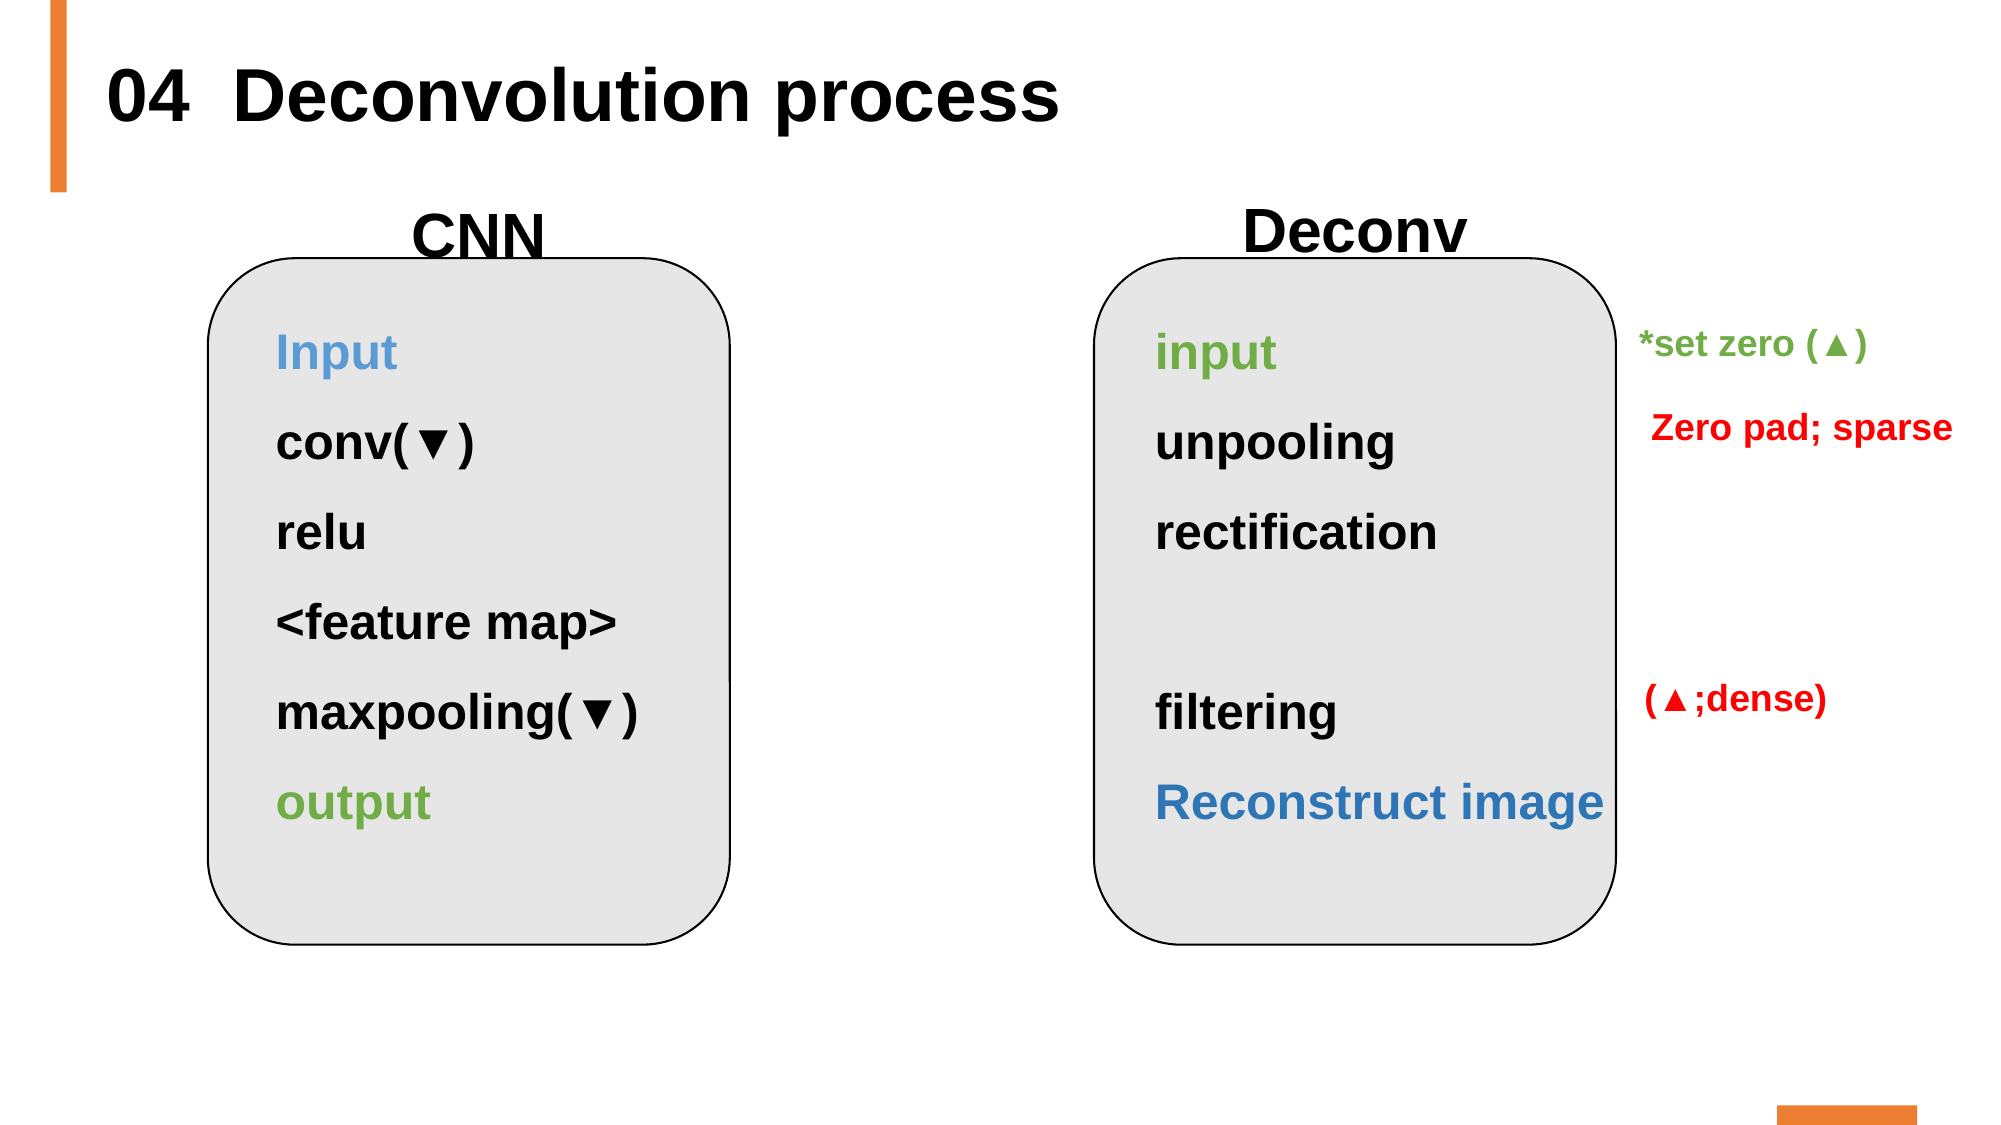

04
Deconvolution process
Deconv

CNN

Input
conv(▼)
relu
<feature map>
maxpooling(▼)
output

input
unpooling   rectification

filtering
Reconstruct image
*set zero (▲)
Zero pad; sparse
(▲;dense)